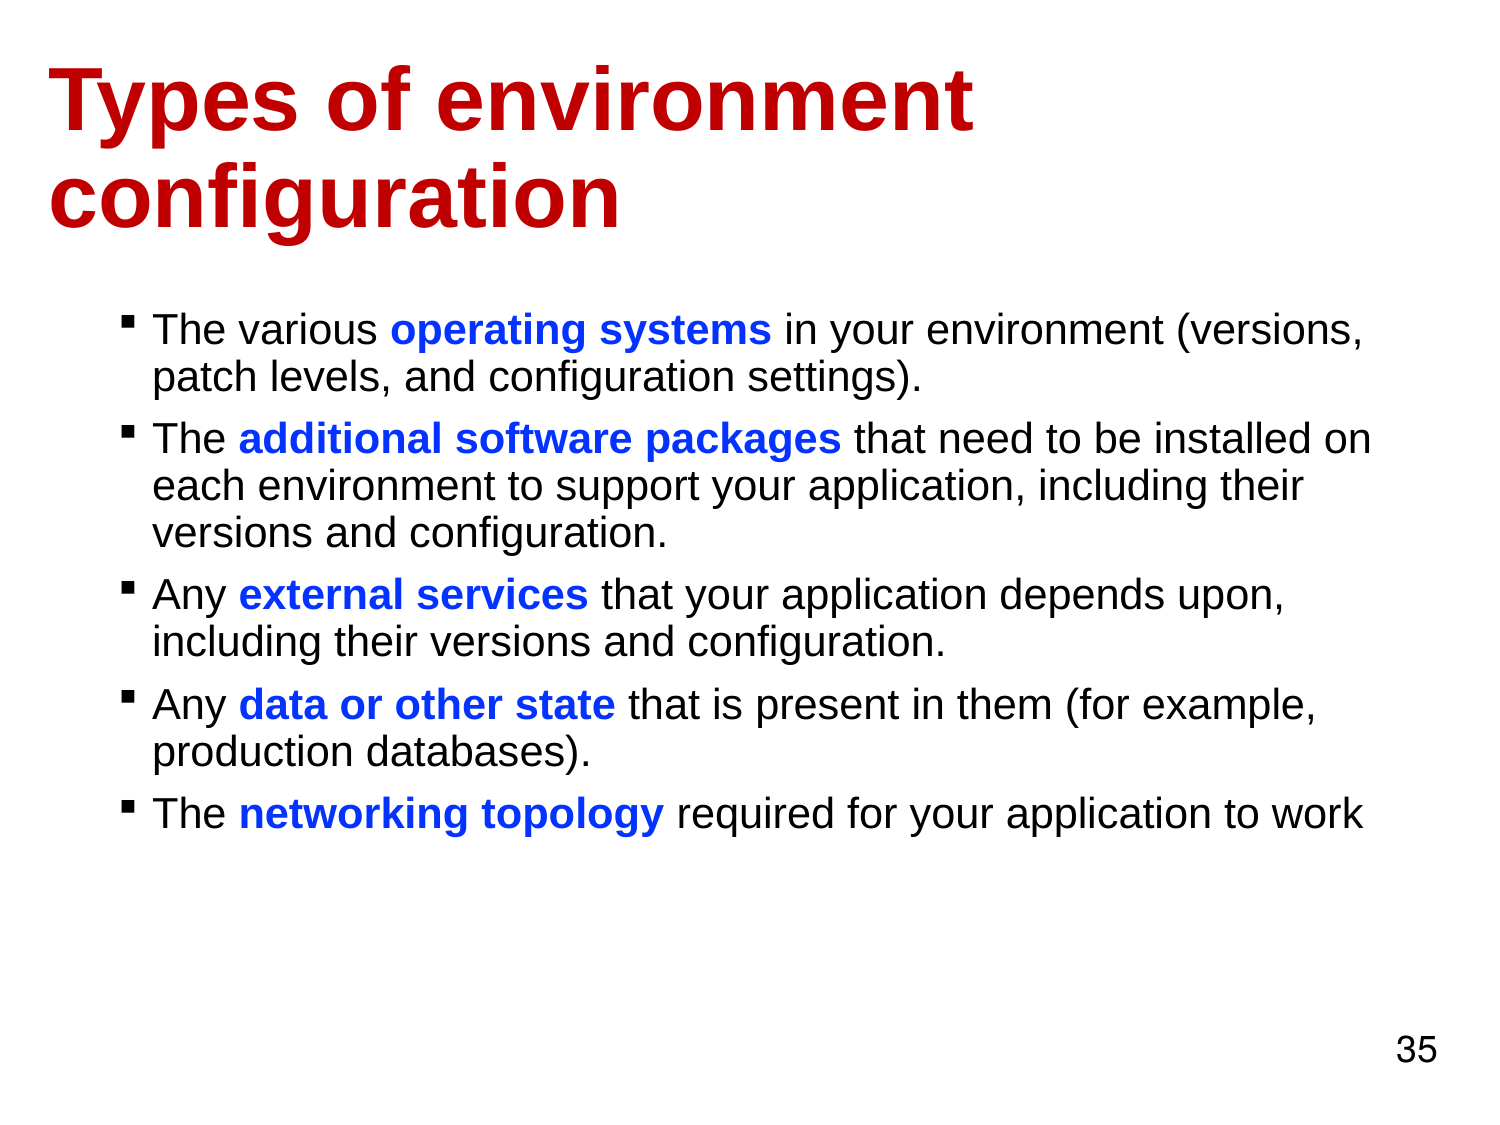

# Types of environment configuration
The various operating systems in your environment (versions,
patch levels, and configuration settings).
The additional software packages that need to be installed on each environment to support your application, including their versions and configuration.
Any external services that your application depends upon, including their versions and configuration.
Any data or other state that is present in them (for example, production databases).
The networking topology required for your application to work
35